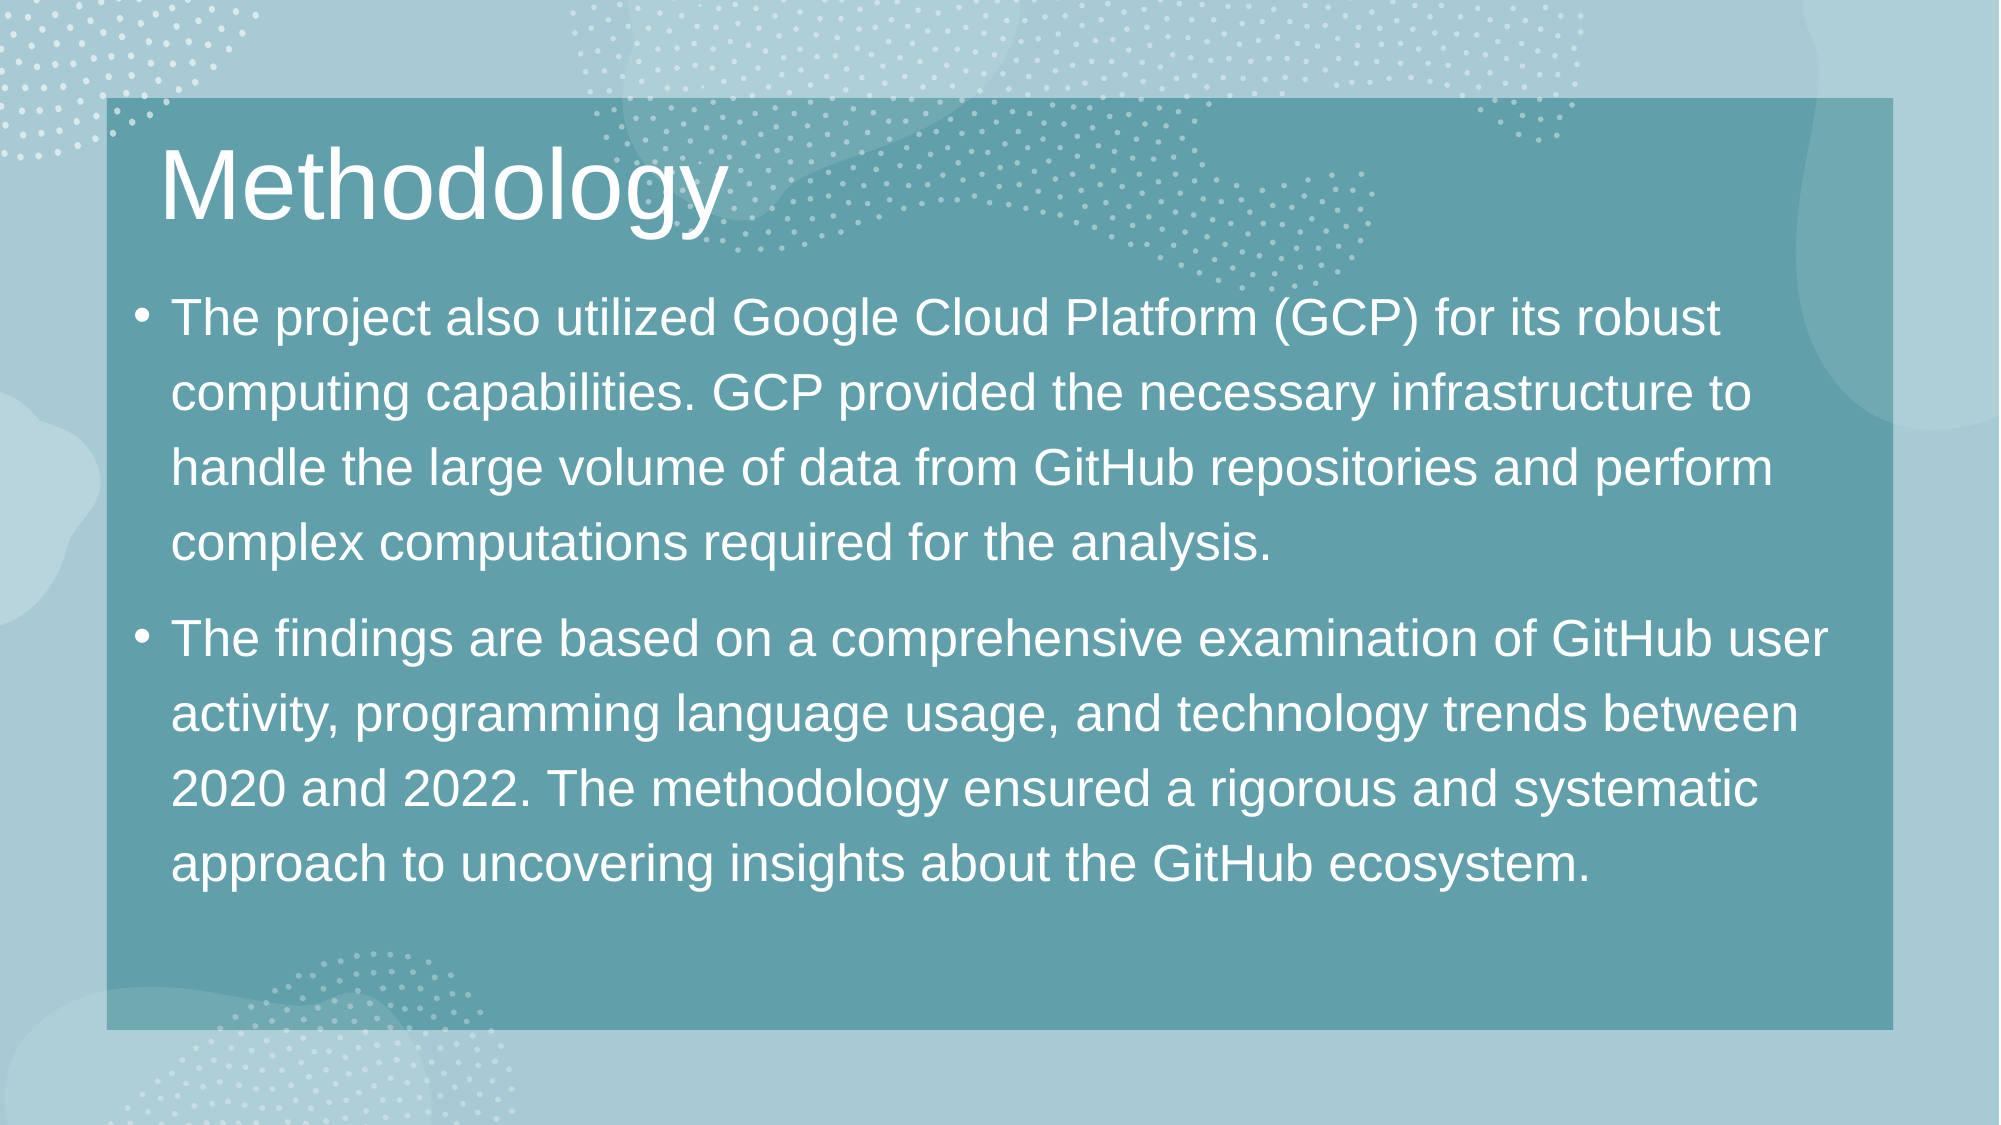

# Methodology

The project also utilized Google Cloud Platform (GCP) for its robust computing capabilities. GCP provided the necessary infrastructure to handle the large volume of data from GitHub repositories and perform complex computations required for the analysis.
The findings are based on a comprehensive examination of GitHub user activity, programming language usage, and technology trends between 2020 and 2022. The methodology ensured a rigorous and systematic approach to uncovering insights about the GitHub ecosystem.